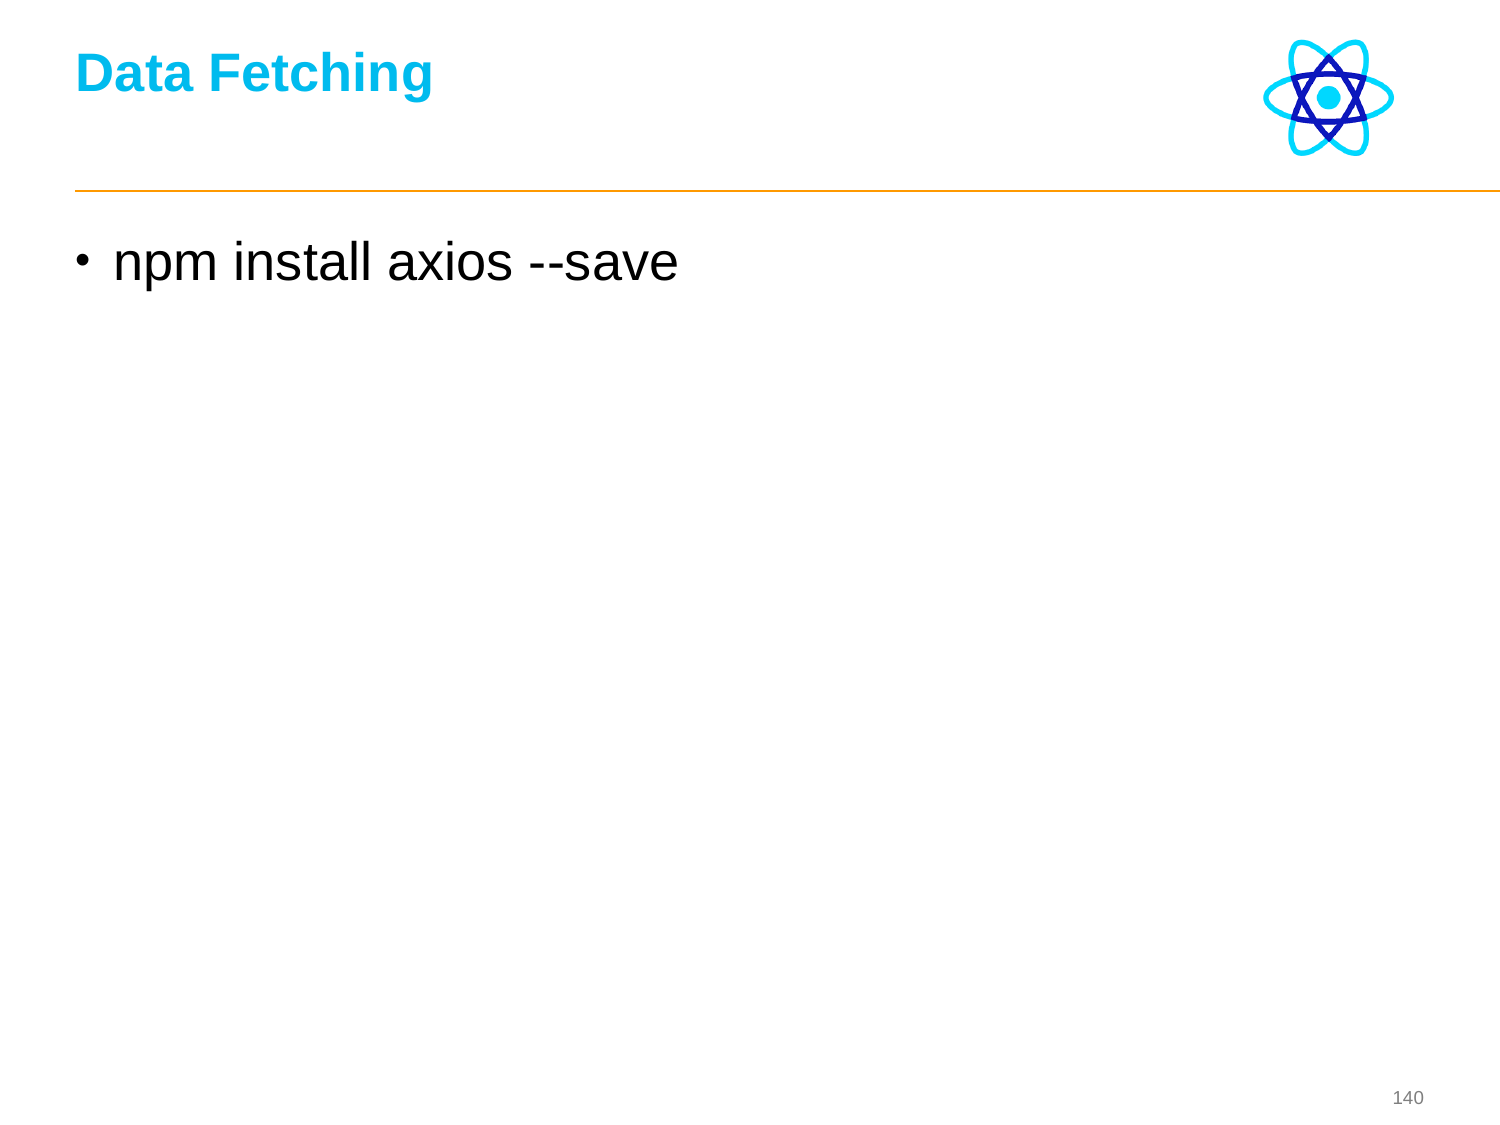

# Data Fetching
npm install axios --save